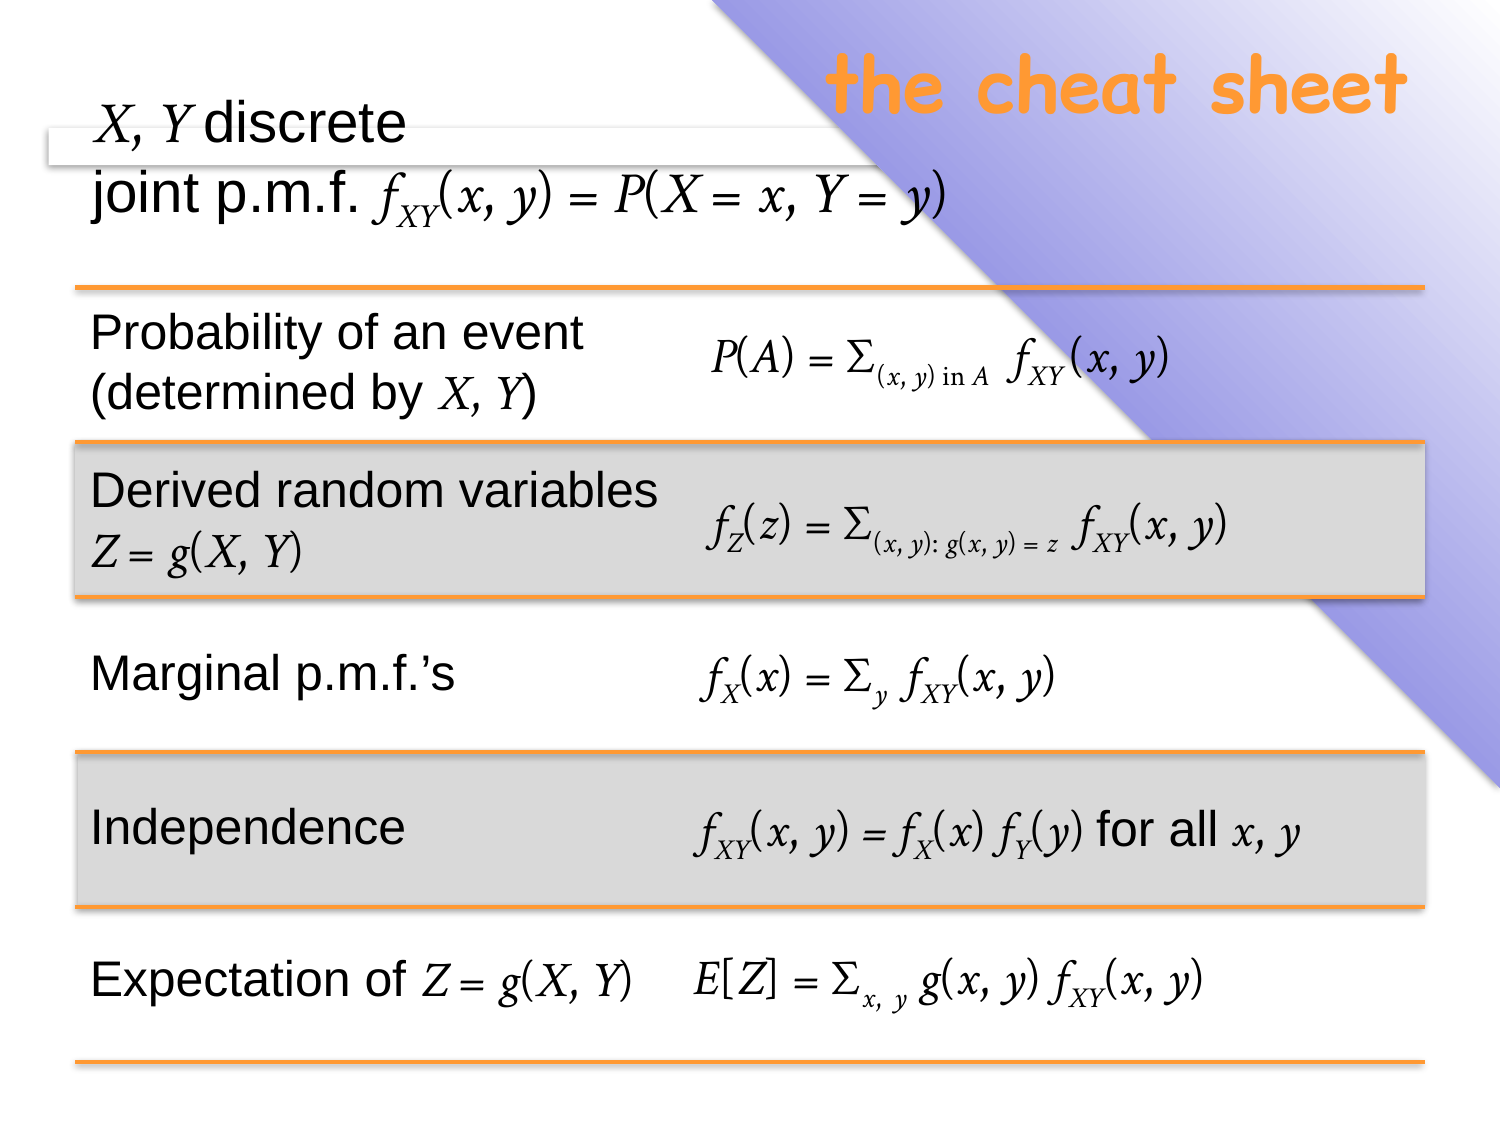

the cheat sheet
X, Y discrete
joint p.m.f. fXY(x, y) = P(X = x, Y = y)

Probability of an event
(determined by X, Y)
P(A) = ∑(x, y) in A  fXY (x, y)

Derived random variables
Z = g(X, Y)
fZ(z) = ∑(x, y): g(x, y) = z   fXY(x, y)
Marginal p.m.f.’s
fX(x) = ∑y  fXY(x, y)

Independence
fXY(x, y) = fX(x) fY(y) for all x, y
E[Z] = ∑x, y g(x, y) fXY(x, y)
Expectation of Z = g(X, Y)